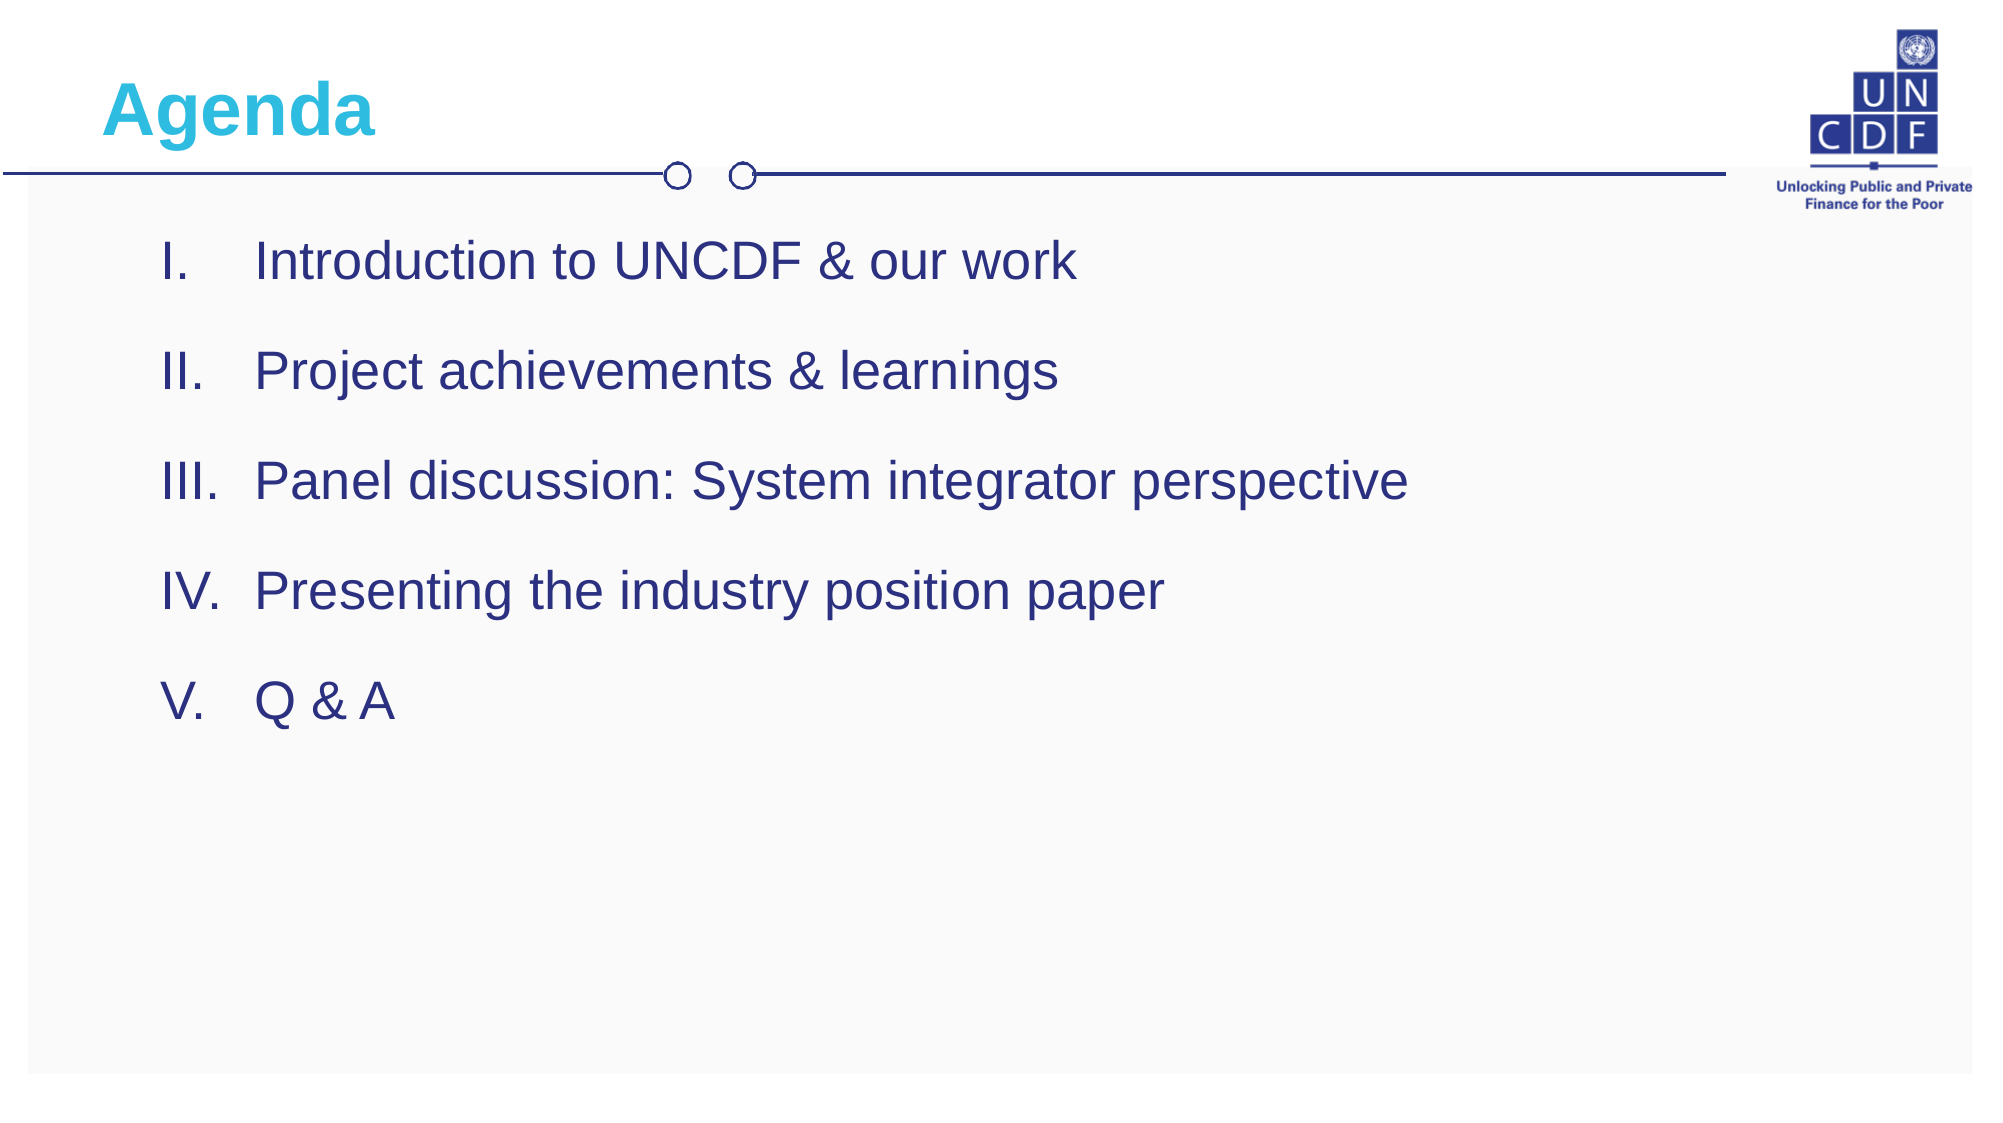

Agenda
Introduction to UNCDF & our work
Project achievements & learnings
Panel discussion: System integrator perspective
Presenting the industry position paper
Q & A